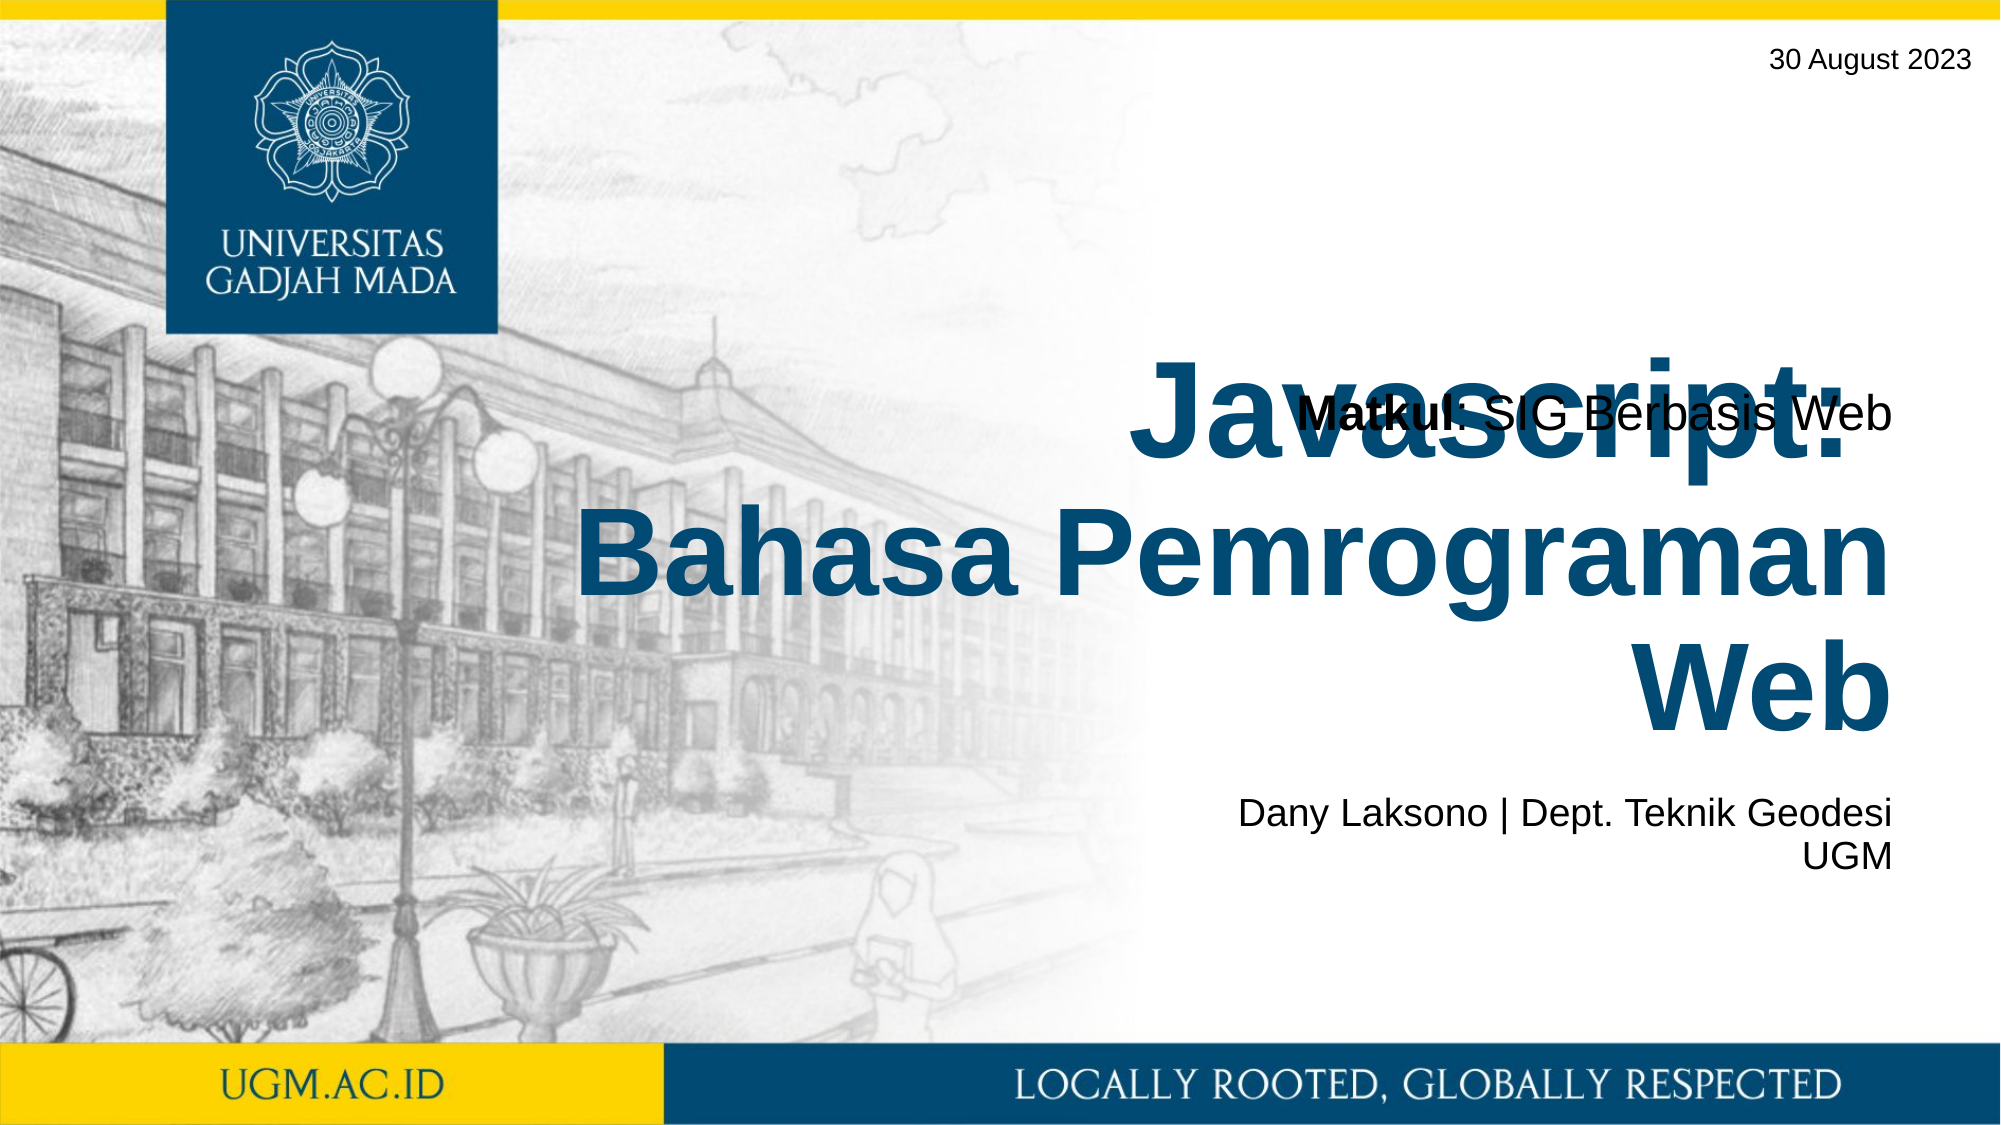

30 August 2023
Matkul: SIG Berbasis Web
# Javascript: Bahasa Pemrograman Web
Dany Laksono | Dept. Teknik Geodesi UGM